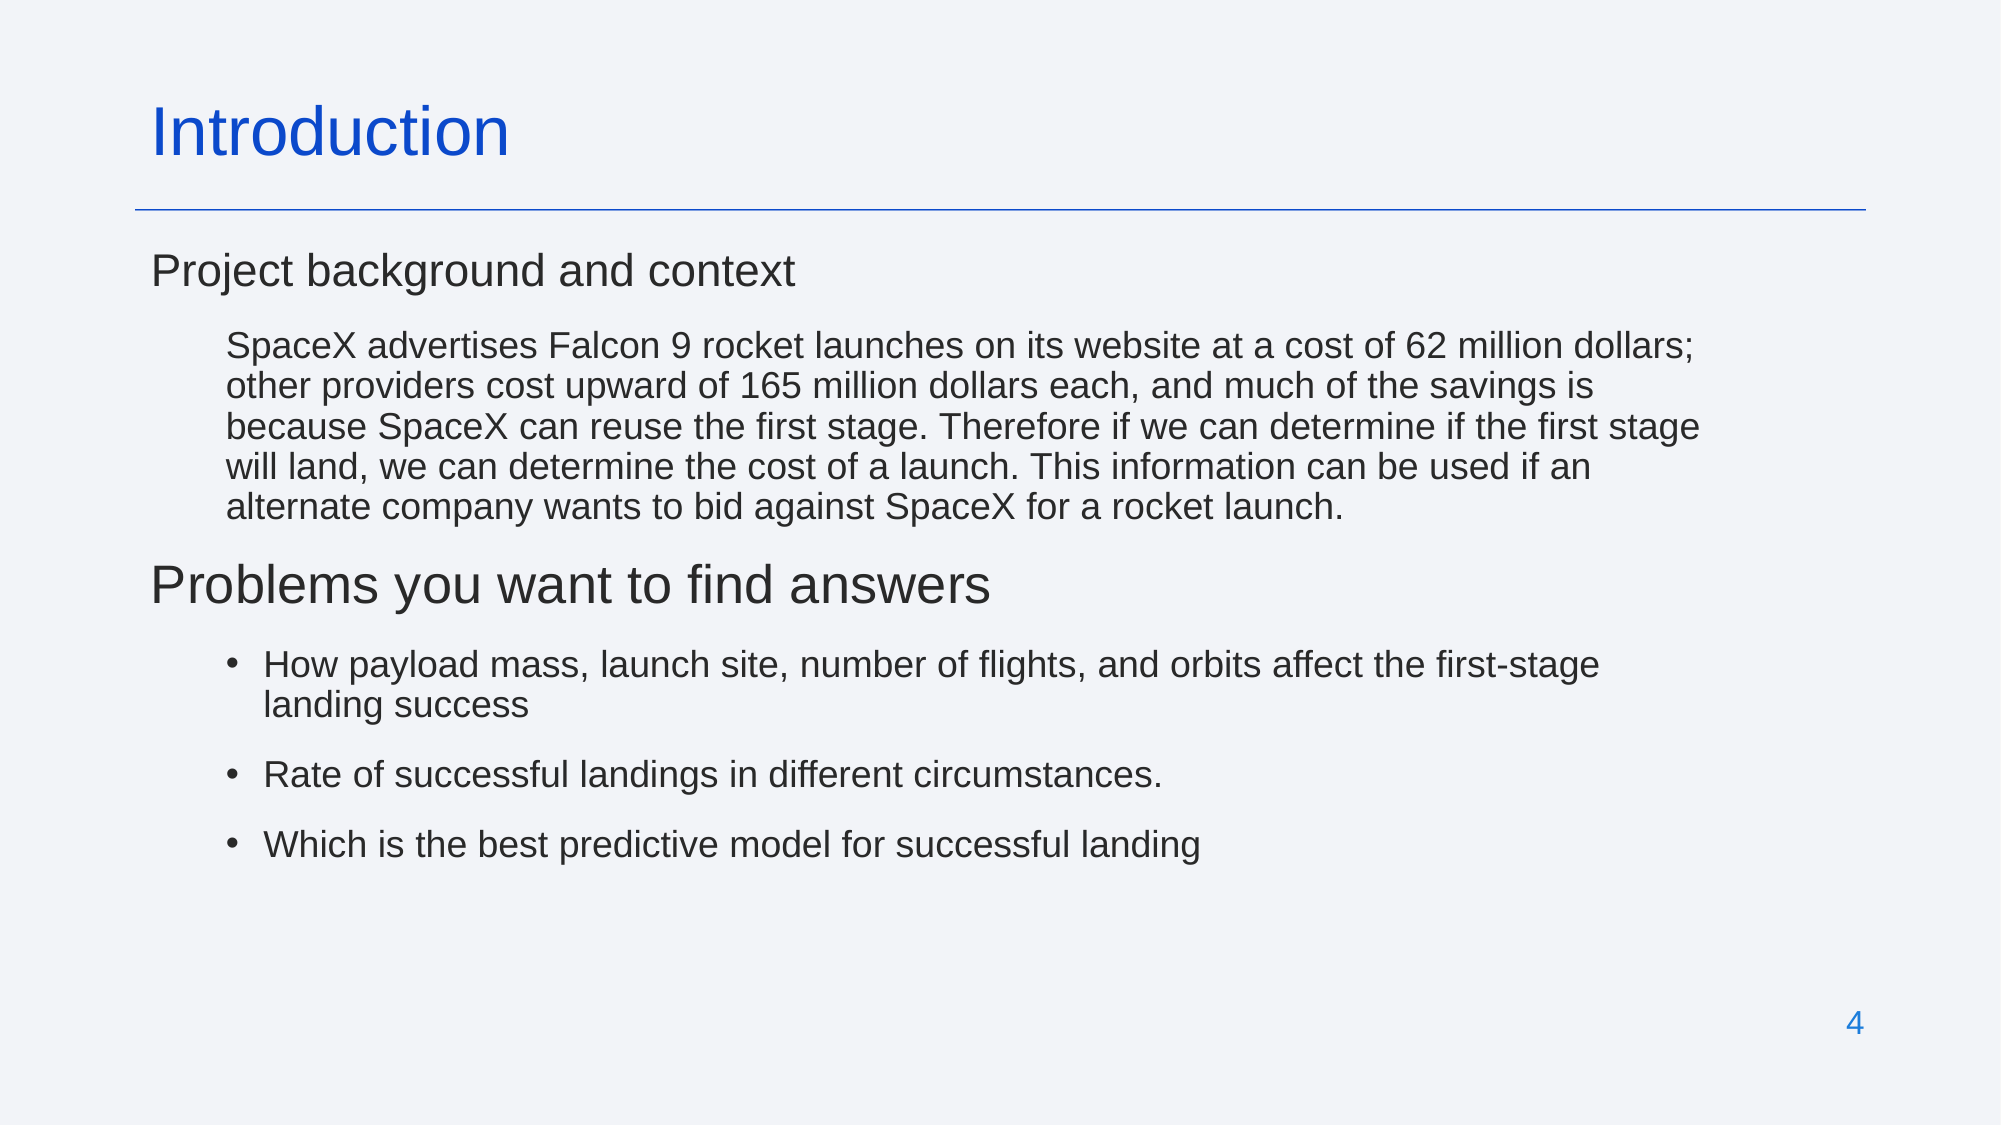

Introduction
Project background and context
SpaceX advertises Falcon 9 rocket launches on its website at a cost of 62 million dollars; other providers cost upward of 165 million dollars each, and much of the savings is because SpaceX can reuse the first stage. Therefore if we can determine if the first stage will land, we can determine the cost of a launch. This information can be used if an alternate company wants to bid against SpaceX for a rocket launch.
Problems you want to find answers
How payload mass, launch site, number of flights, and orbits affect the first-stage landing success
Rate of successful landings in different circumstances.
Which is the best predictive model for successful landing
4